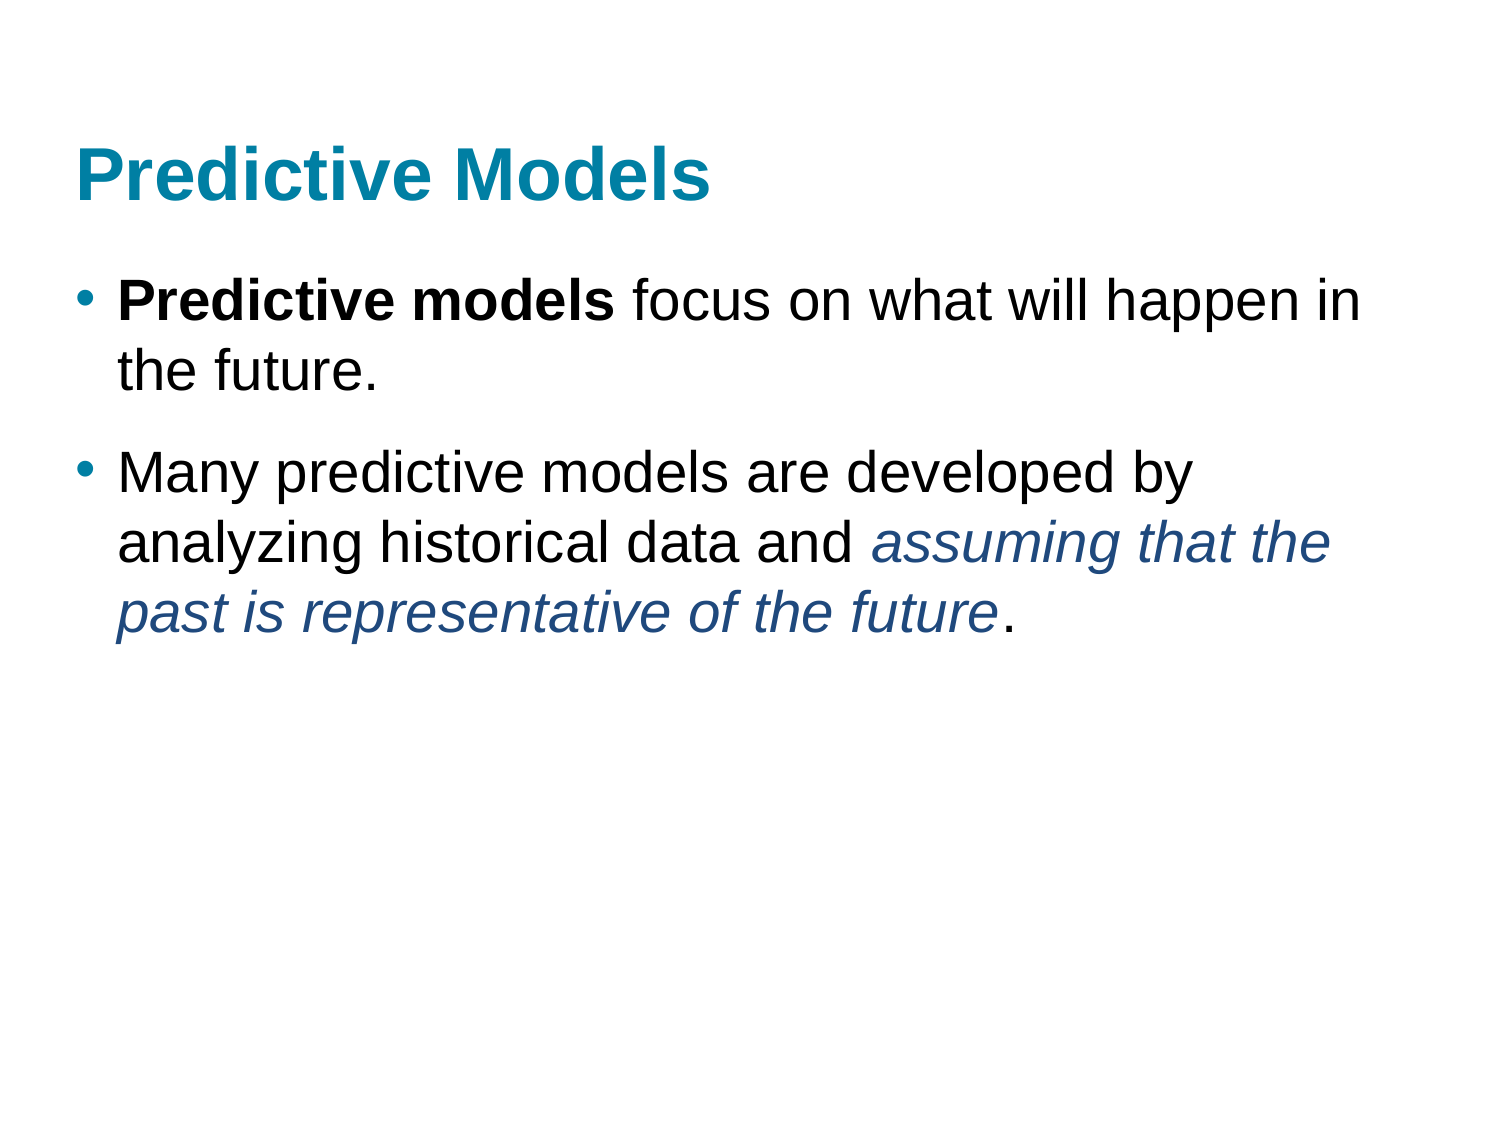

9/1/2021
33
# Predictive Models
Predictive models focus on what will happen in the future.
Many predictive models are developed by analyzing historical data and assuming that the past is representative of the future.